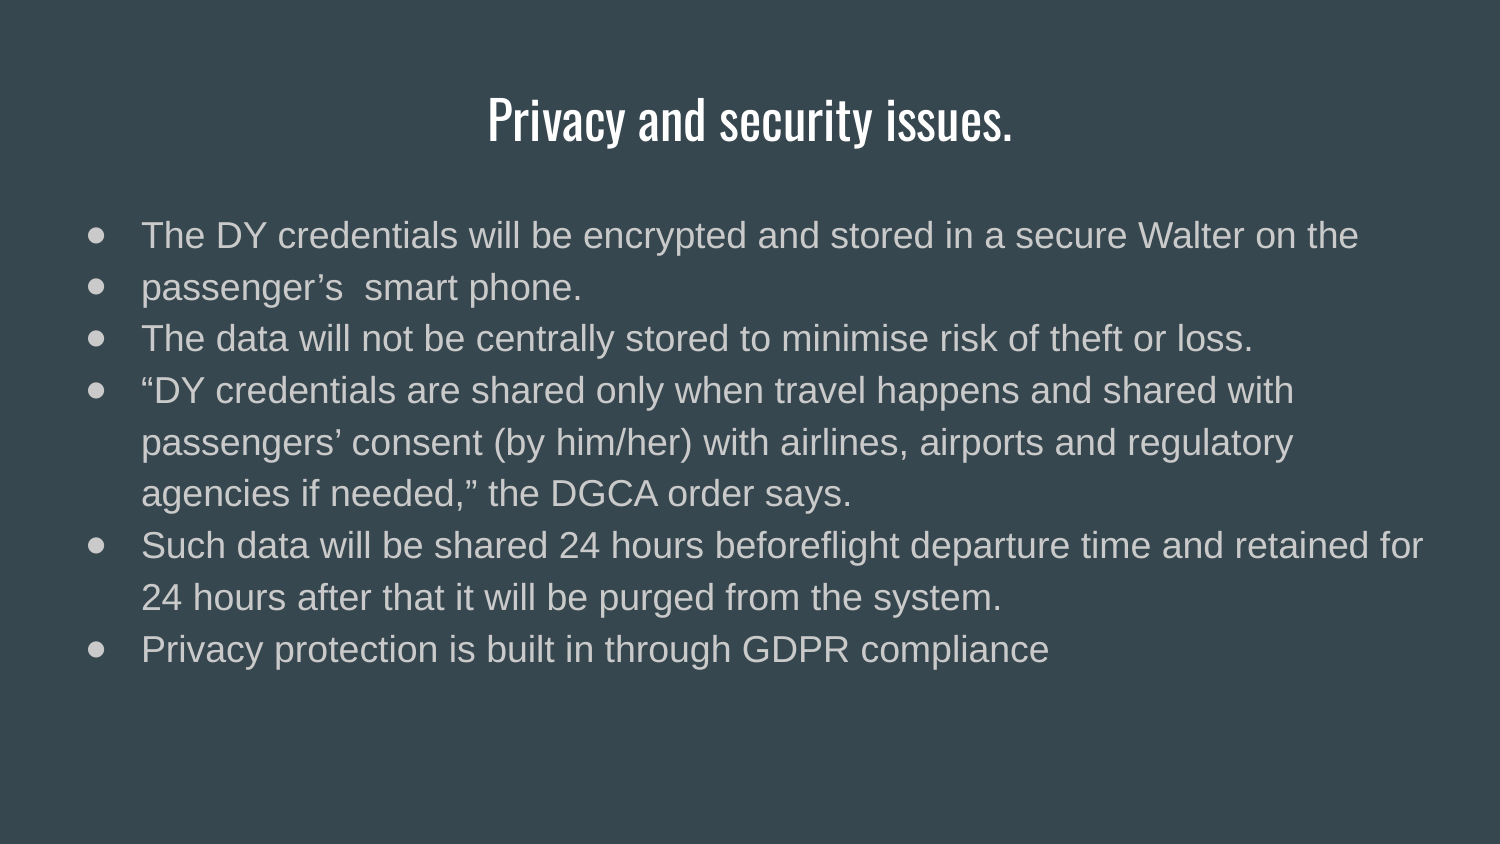

# Privacy and security issues.
The DY credentials will be encrypted and stored in a secure Walter on the
passenger’s  smart phone.
The data will not be centrally stored to minimise risk of theft or loss.
“DY credentials are shared only when travel happens and shared with passengers’ consent (by him/her) with airlines, airports and regulatory agencies if needed,” the DGCA order says.
Such data will be shared 24 hours beforeflight departure time and retained for 24 hours after that it will be purged from the system.
Privacy protection is built in through GDPR compliance